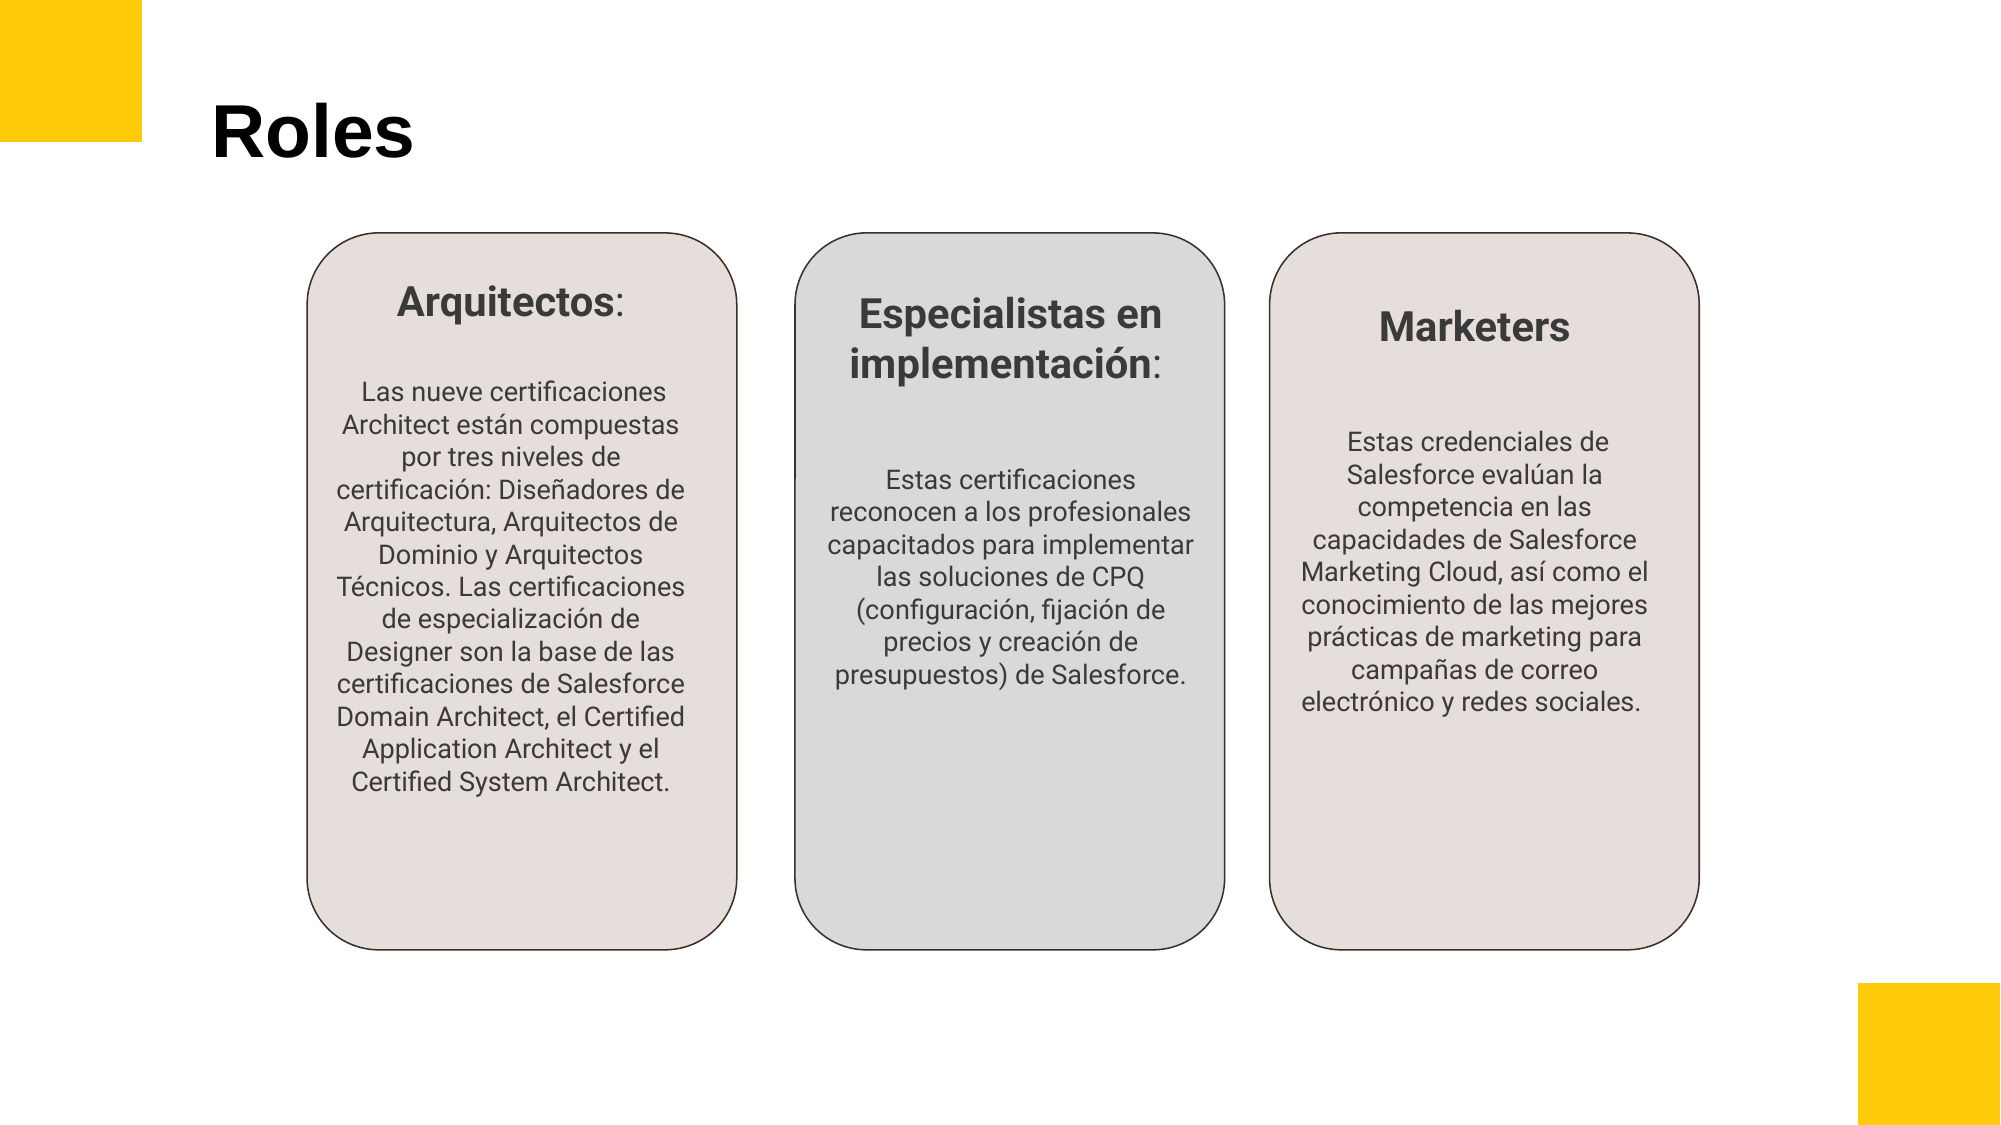

# Roles

Arquitectos:

 Las nueve certificaciones Architect están compuestas por tres niveles de certificación: Diseñadores de Arquitectura, Arquitectos de Dominio y Arquitectos Técnicos. Las certificaciones de especialización de Designer son la base de las certificaciones de Salesforce Domain Architect, el Certified Application Architect y el Certified System Architect.
Especialistas en implementación:
Estas certificaciones reconocen a los profesionales capacitados para implementar las soluciones de CPQ (configuración, fijación de precios y creación de presupuestos) de Salesforce.
Marketers
 Estas credenciales de Salesforce evalúan la competencia en las capacidades de Salesforce Marketing Cloud, así como el conocimiento de las mejores prácticas de marketing para campañas de correo electrónico y redes sociales.